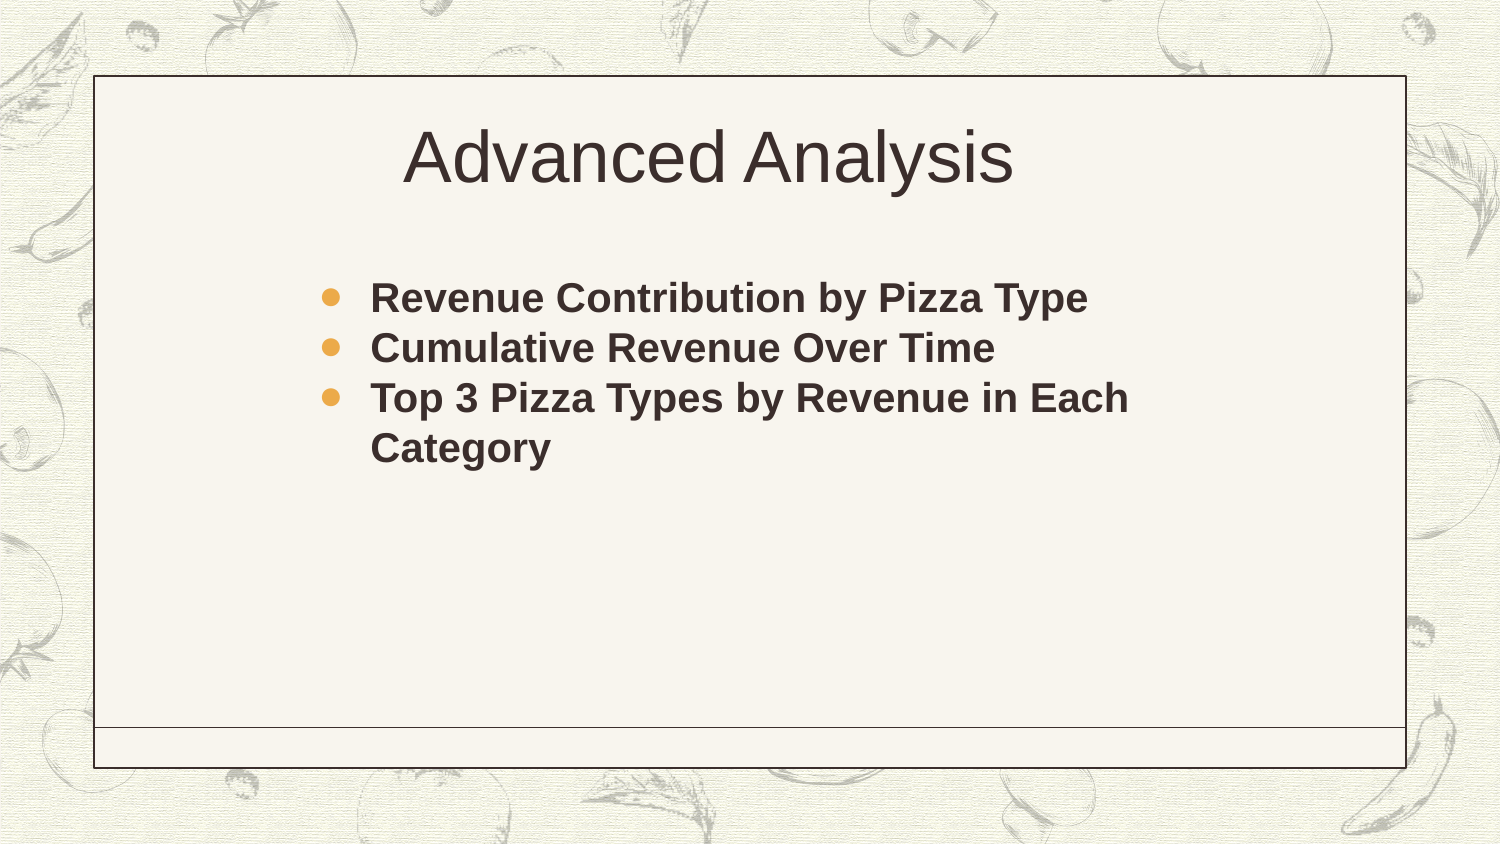

# Advanced Analysis
Revenue Contribution by Pizza Type
Cumulative Revenue Over Time
Top 3 Pizza Types by Revenue in Each Category